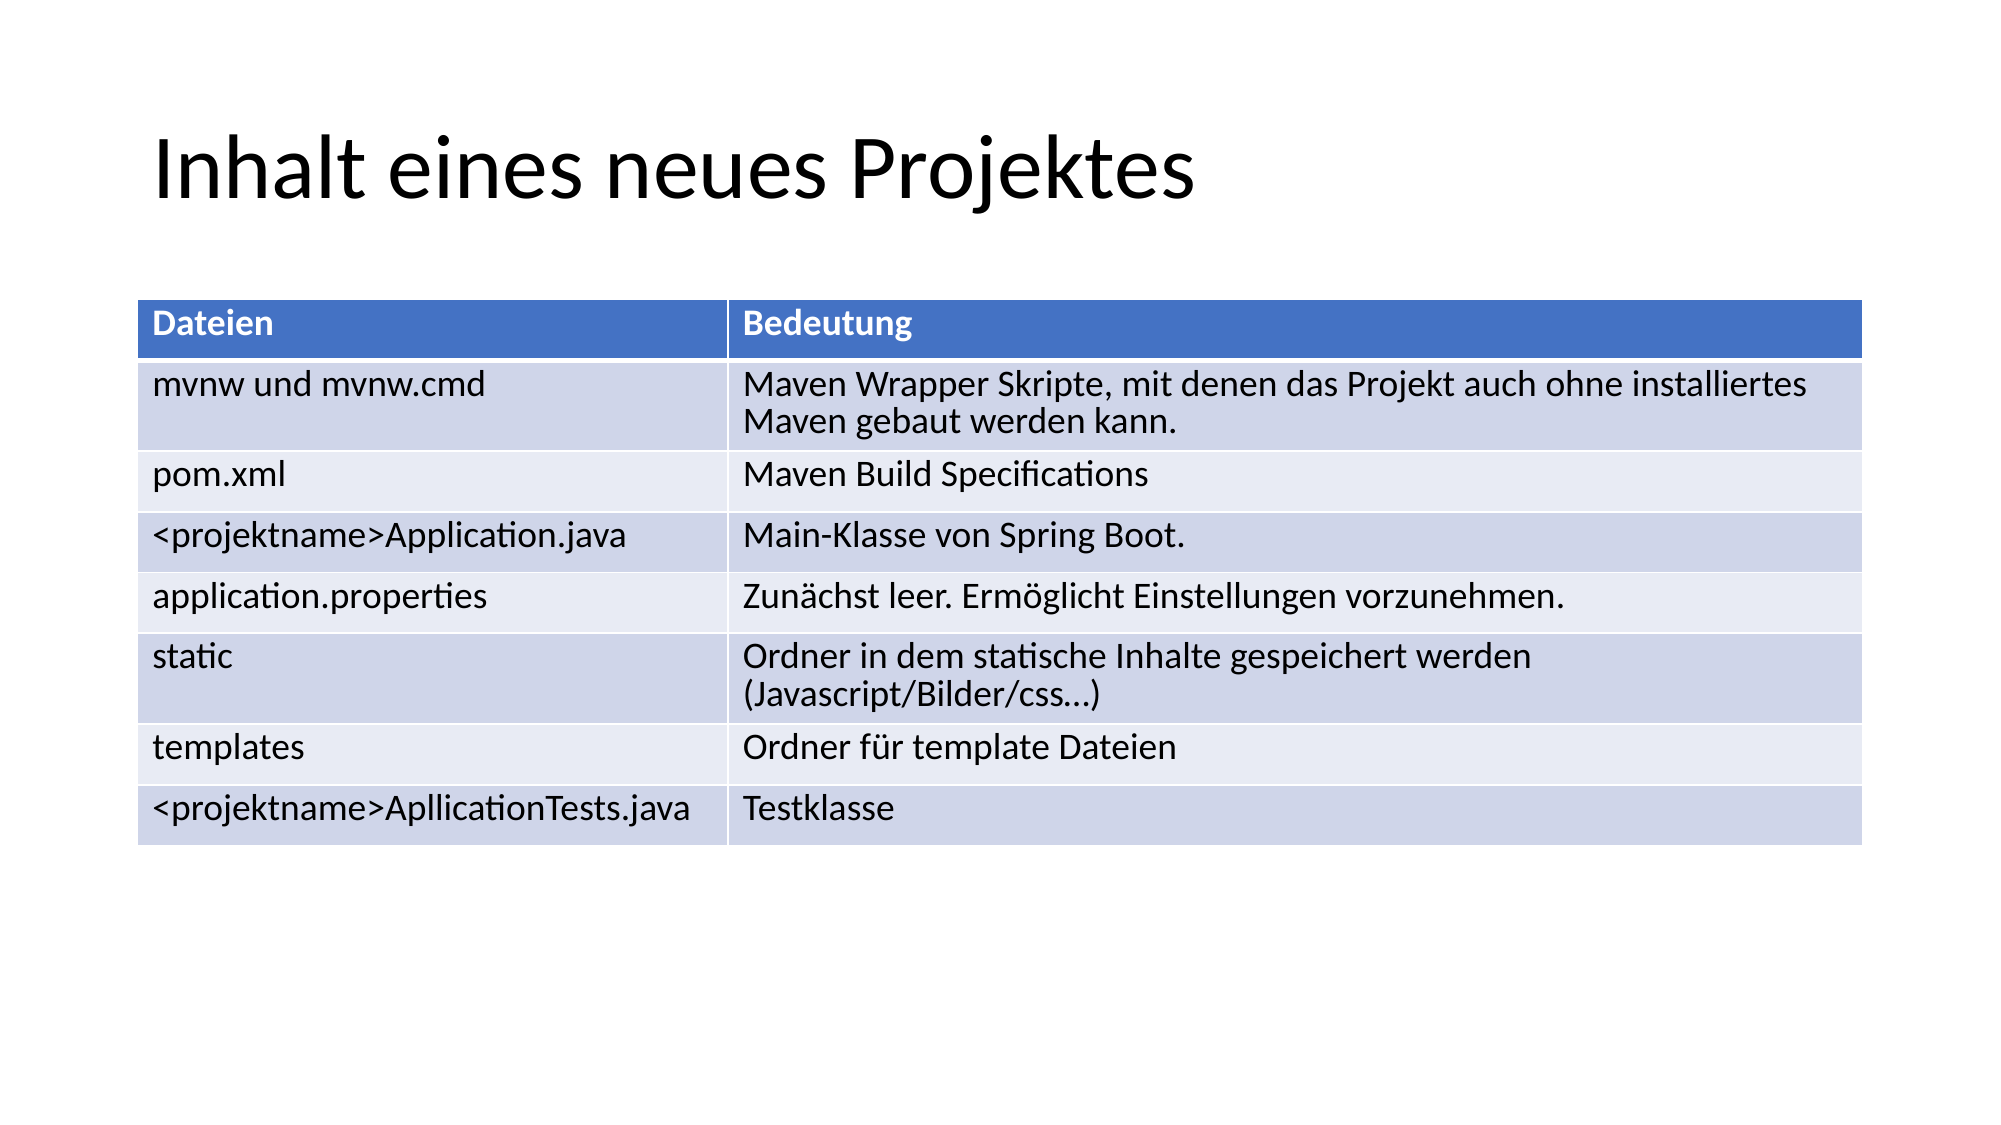

# Inhalt eines neues Projektes
| Dateien | Bedeutung |
| --- | --- |
| mvnw und mvnw.cmd | Maven Wrapper Skripte, mit denen das Projekt auch ohne installiertes Maven gebaut werden kann. |
| pom.xml | Maven Build Specifications |
| <projektname>Application.java | Main-Klasse von Spring Boot. |
| application.properties | Zunächst leer. Ermöglicht Einstellungen vorzunehmen. |
| static | Ordner in dem statische Inhalte gespeichert werden (Javascript/Bilder/css…) |
| templates | Ordner für template Dateien |
| <projektname>ApllicationTests.java | Testklasse |